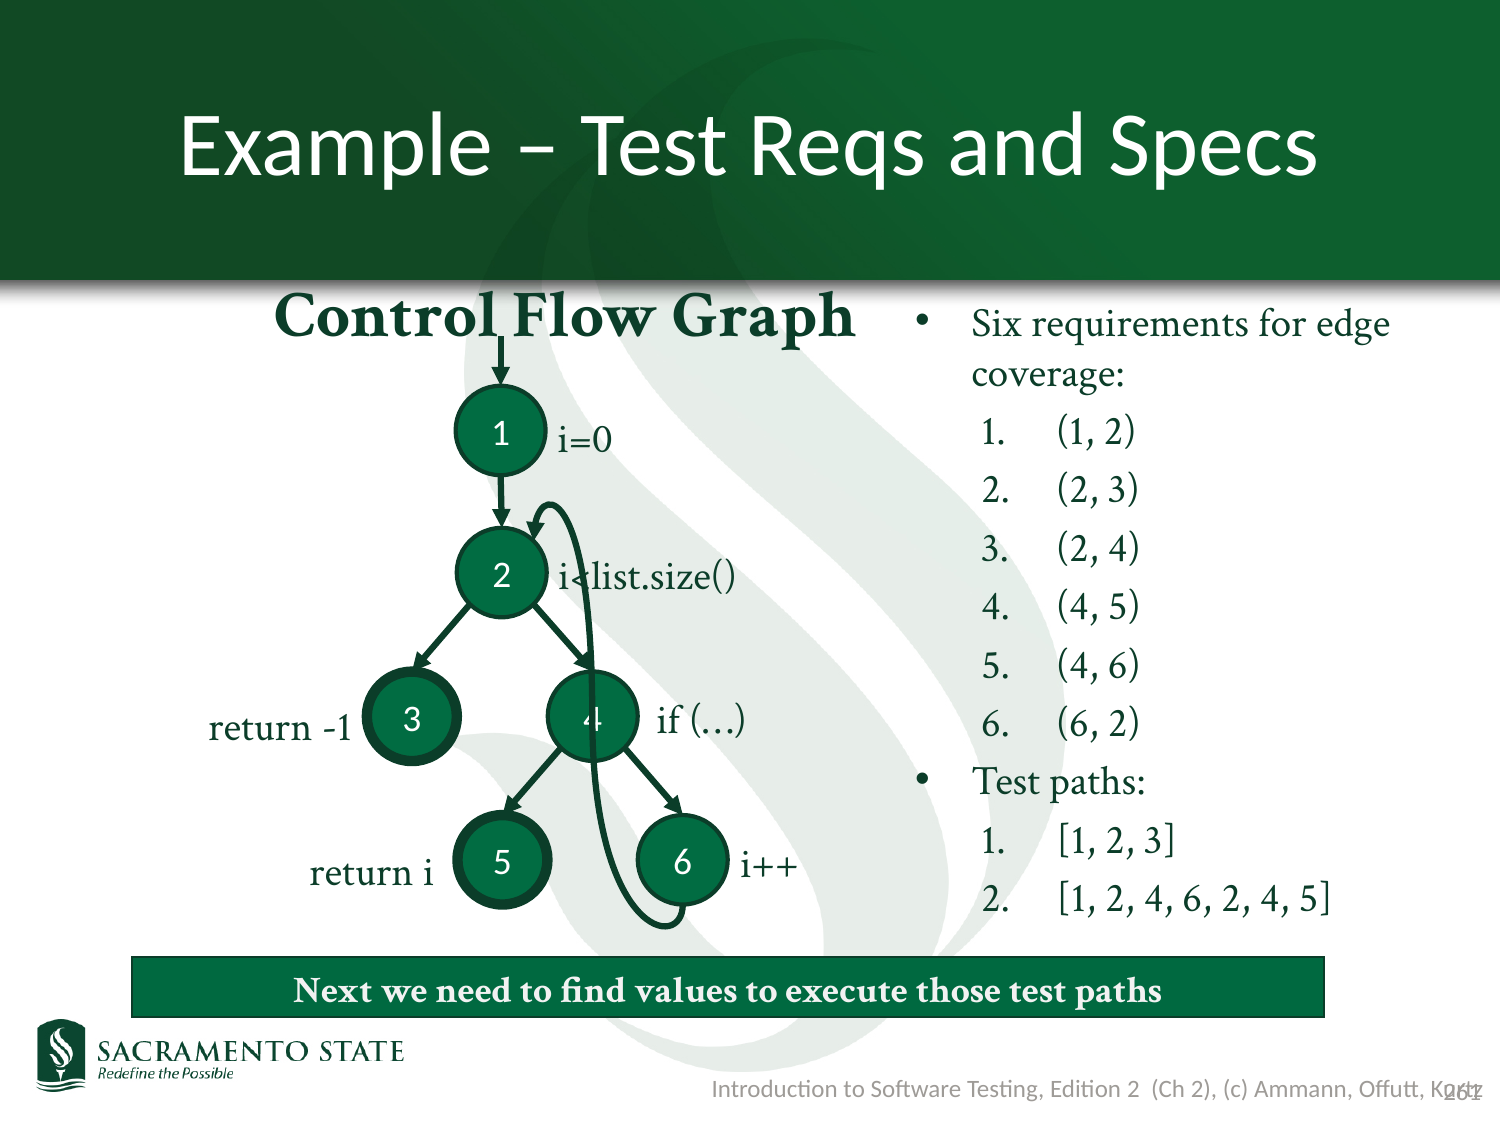

# Example – Test Reqs and Specs
Control Flow Graph
Six requirements for edge coverage:
(1, 2)
(2, 3)
(2, 4)
(4, 5)
(4, 6)
(6, 2)
Test paths:
[1, 2, 3]
[1, 2, 4, 6, 2, 4, 5]
1
i=0
2
i<list.size()
4
3
if (…)
return -1
5
6
i++
return i
Next we need to find values to execute those test paths
Introduction to Software Testing, Edition 2  (Ch 2), (c) Ammann, Offutt, Kurtz
261